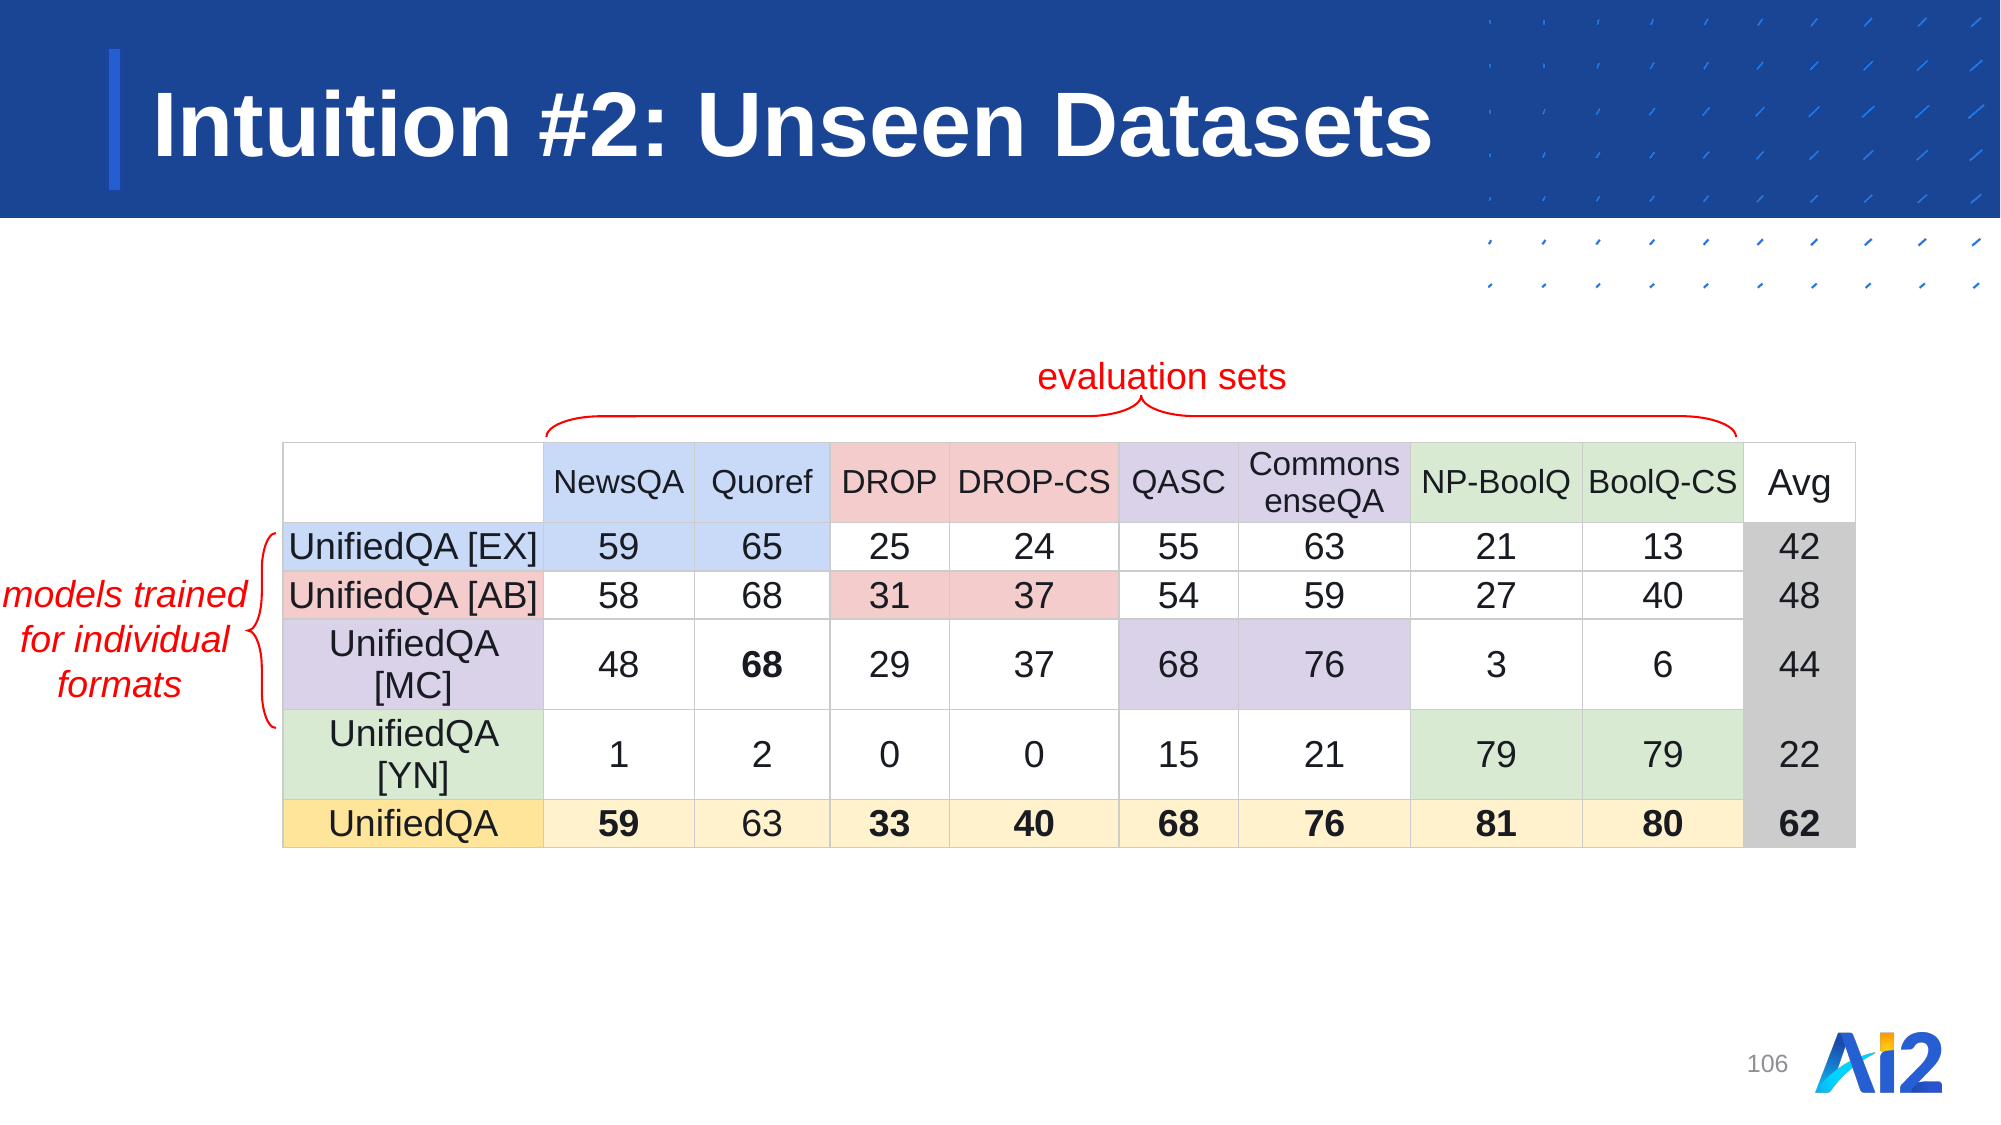

# Intuition #2: Unseen Datasets

evaluation sets
|  | NewsQA | Quoref | DROP | DROP-CS | QASC | CommonsenseQA | NP-BoolQ | BoolQ-CS | Avg |
| --- | --- | --- | --- | --- | --- | --- | --- | --- | --- |
| UnifiedQA [EX] | 59 | 65 | 25 | 24 | 55 | 63 | 21 | 13 | 42 |
| UnifiedQA [AB] | 58 | 68 | 31 | 37 | 54 | 59 | 27 | 40 | 48 |
| UnifiedQA [MC] | 48 | 68 | 29 | 37 | 68 | 76 | 3 | 6 | 44 |
| UnifiedQA [YN] | 1 | 2 | 0 | 0 | 15 | 21 | 79 | 79 | 22 |
| UnifiedQA | 59 | 63 | 33 | 40 | 68 | 76 | 81 | 80 | 62 |

models trained for individual formats
106